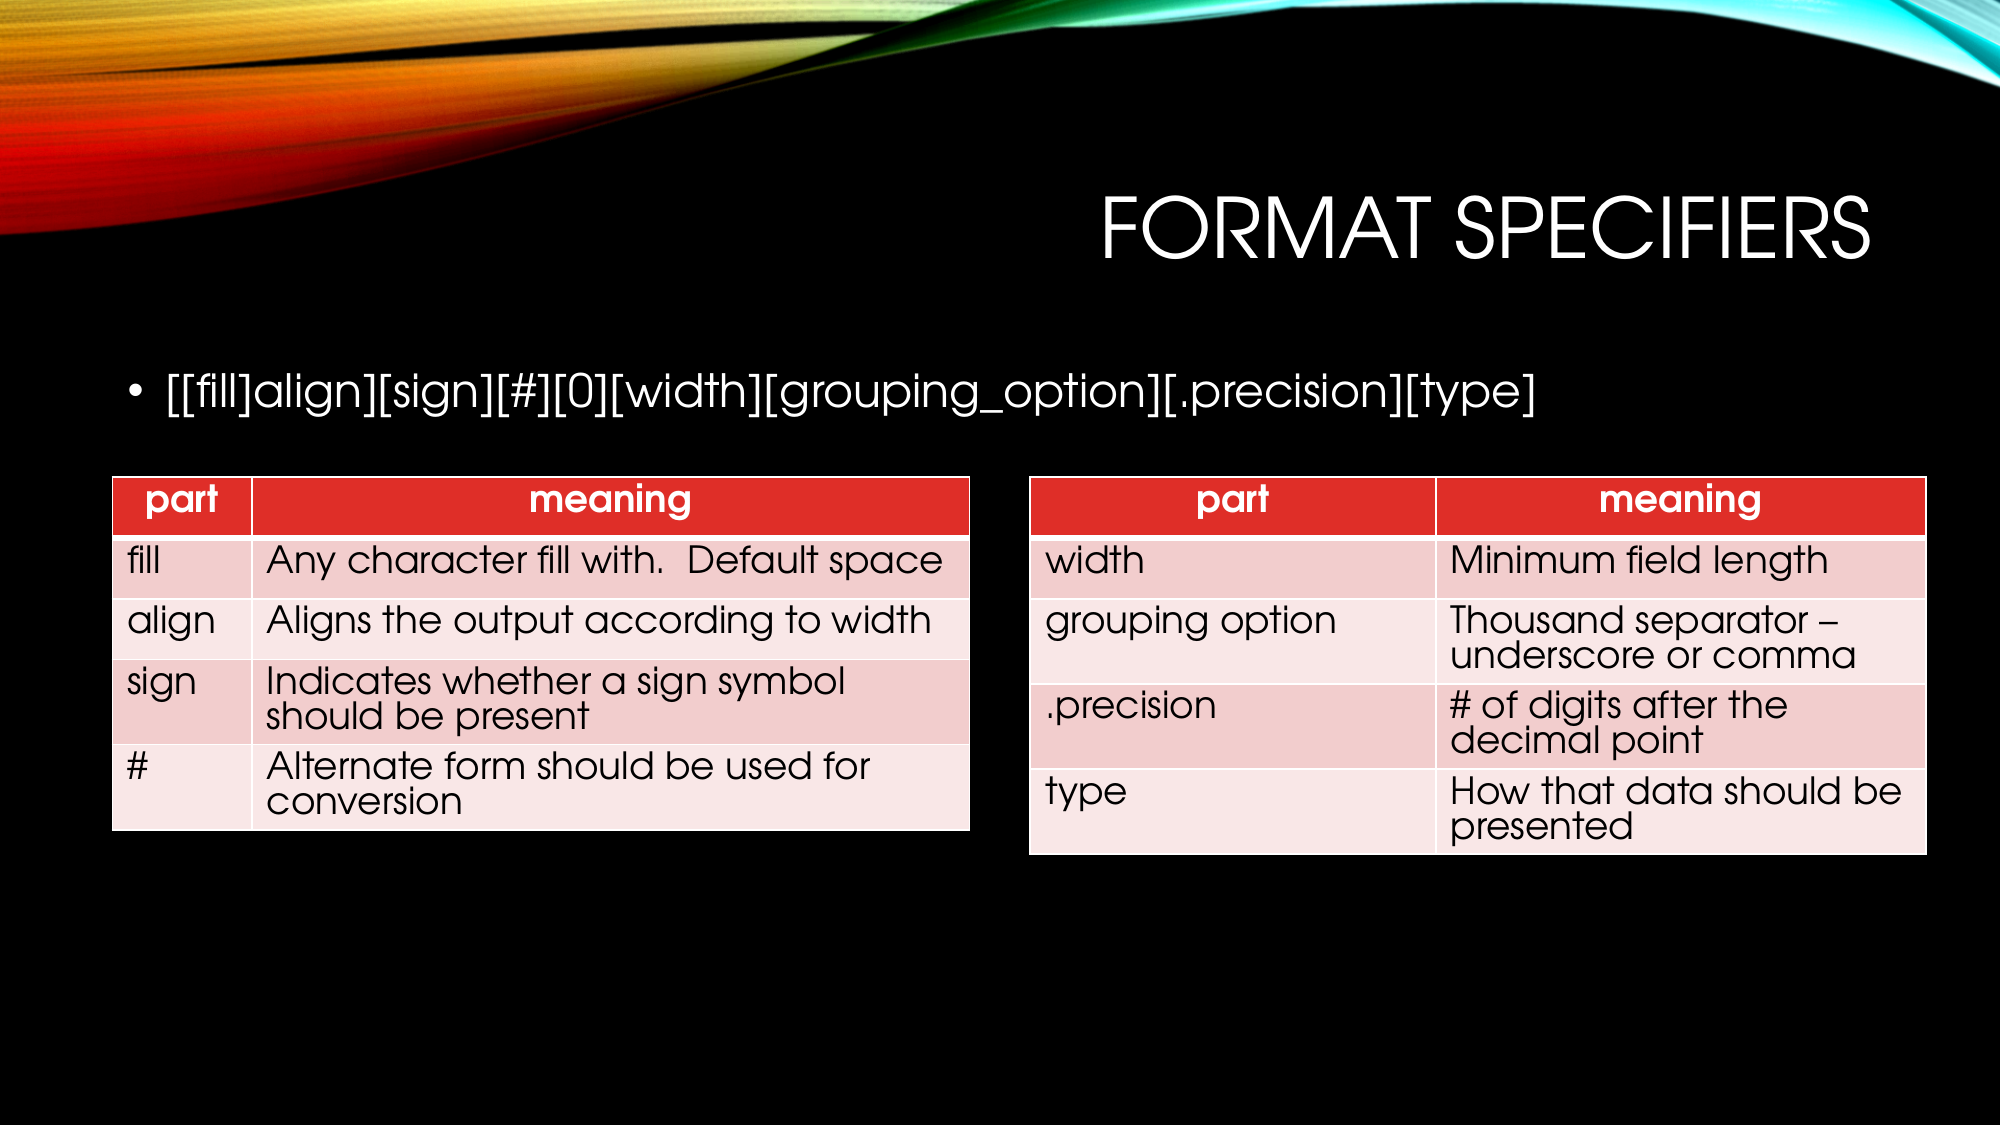

# Format Specifiers
[[fill]align][sign][#][0][width][grouping_option][.precision][type]
| part | meaning |
| --- | --- |
| fill | Any character fill with. Default space |
| align | Aligns the output according to width |
| sign | Indicates whether a sign symbol should be present |
| # | Alternate form should be used for conversion |
| part | meaning |
| --- | --- |
| width | Minimum field length |
| grouping option | Thousand separator – underscore or comma |
| .precision | # of digits after the decimal point |
| type | How that data should be presented |